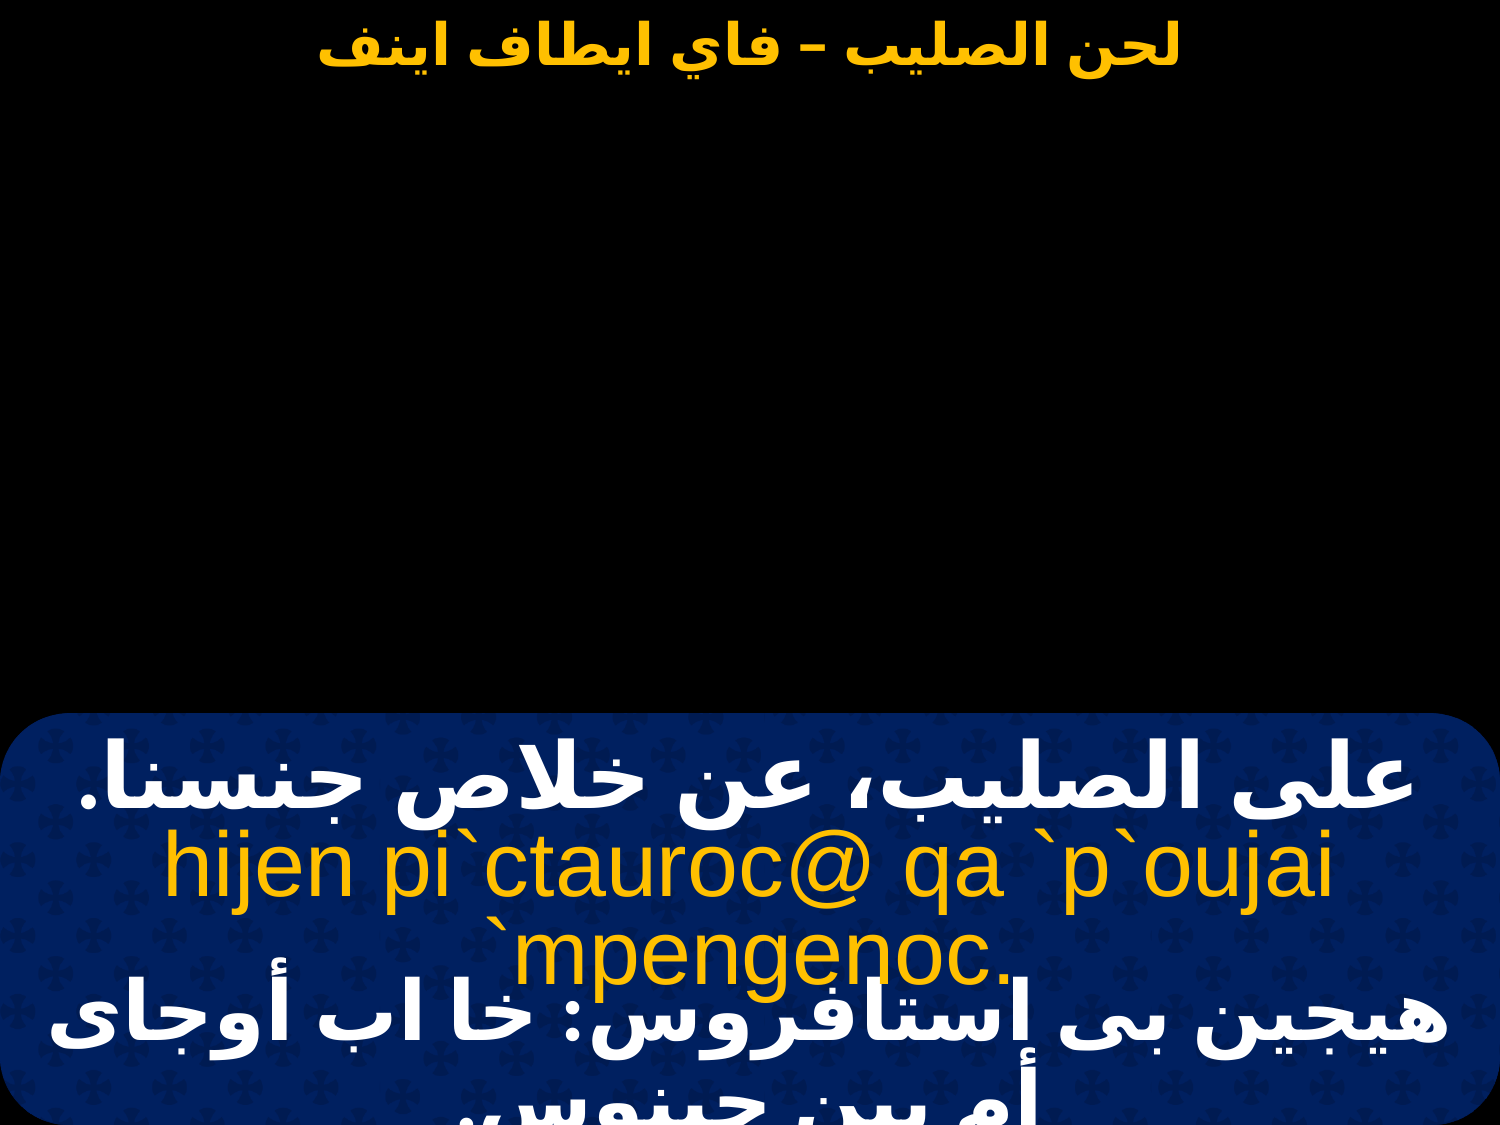

#
على الصليب، عن خلاص جنسنا.
hijen pi`ctauroc@ qa `p`oujai `mpengenoc.
هيجين بى استافروس: خا اب أوجاى أم بين جينوس.